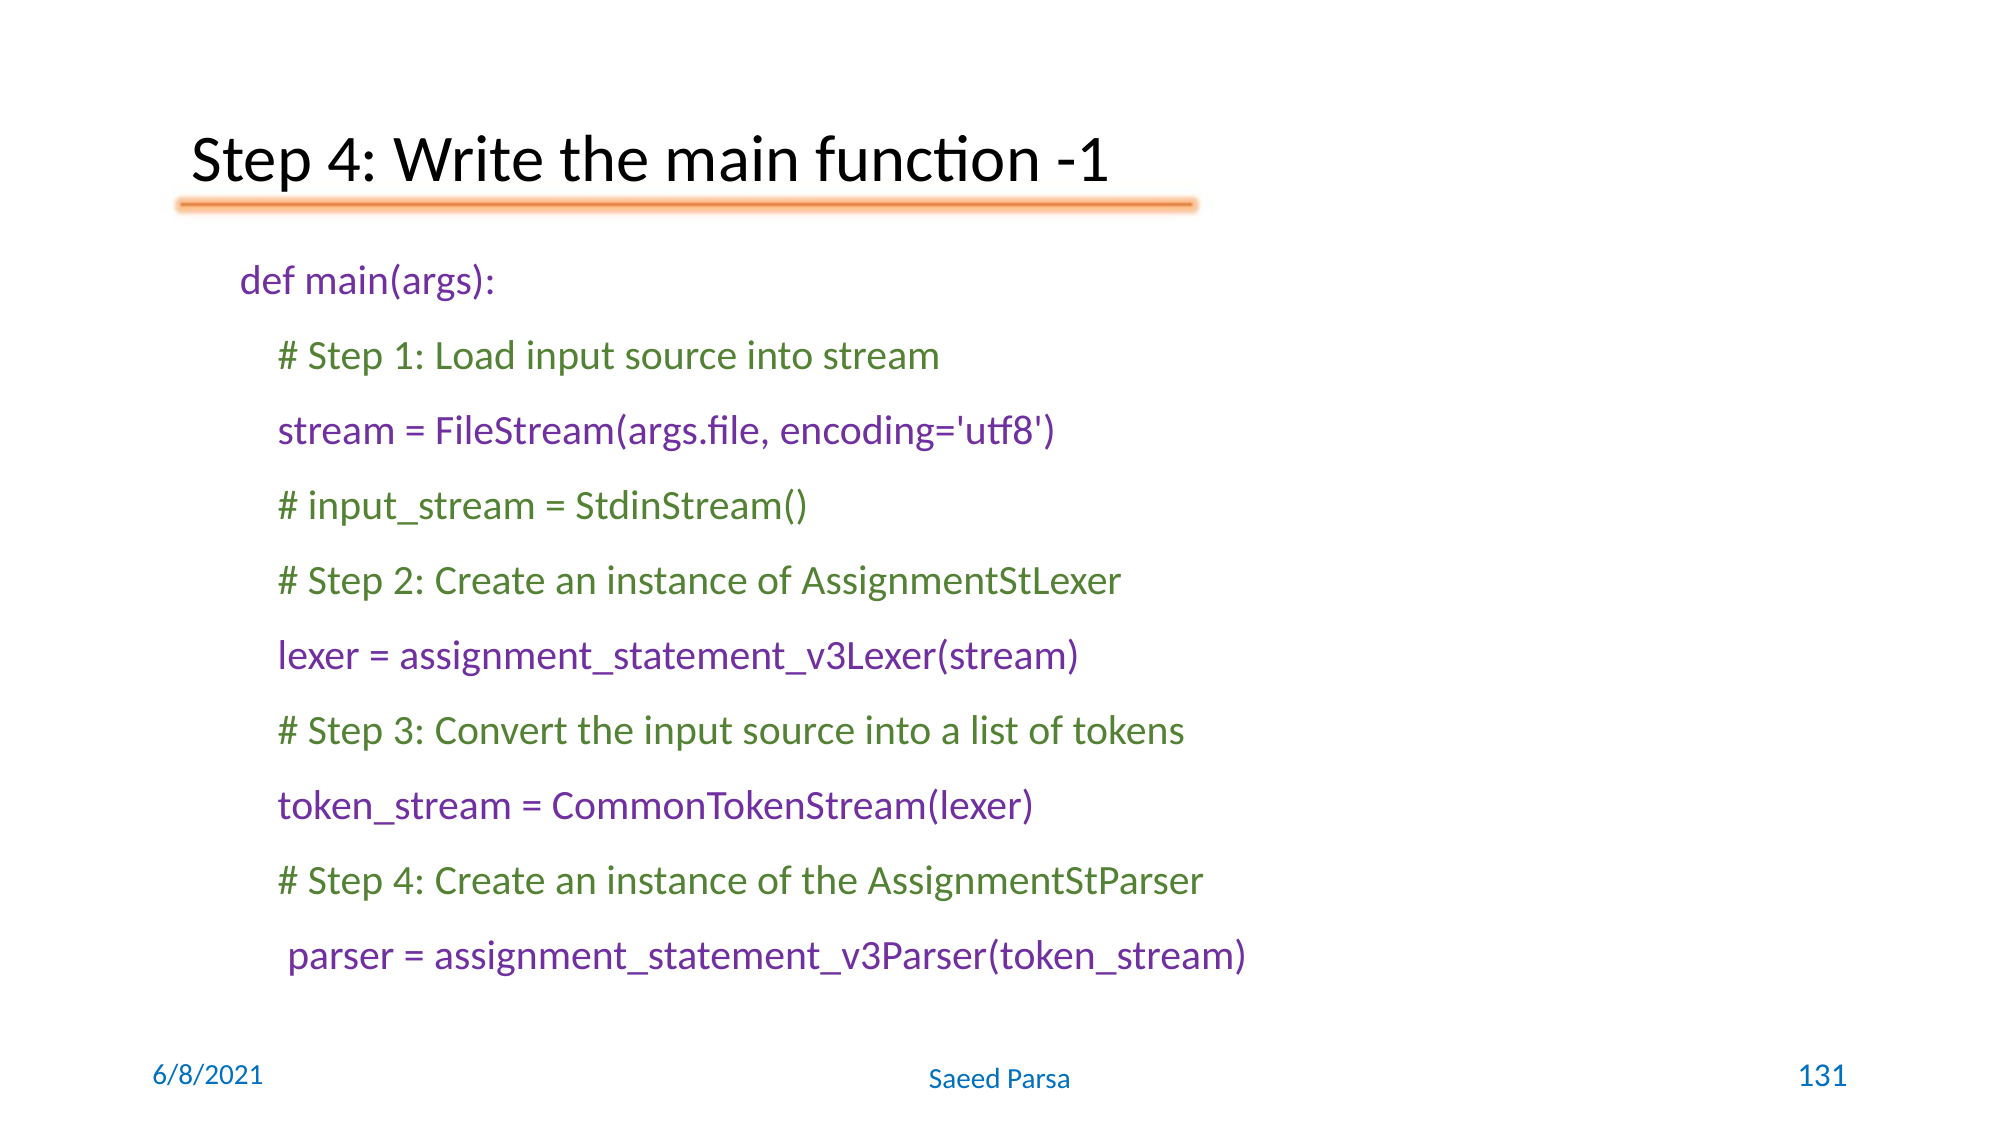

Step 4: Write the main function -1
def main(args):
    # Step 1: Load input source into stream
    stream = FileStream(args.file, encoding='utf8')
    # input_stream = StdinStream()
    # Step 2: Create an instance of AssignmentStLexer
    lexer = assignment_statement_v3Lexer(stream)
    # Step 3: Convert the input source into a list of tokens
    token_stream = CommonTokenStream(lexer)
    # Step 4: Create an instance of the AssignmentStParser
     parser = assignment_statement_v3Parser(token_stream)
6/8/2021
Saeed Parsa
131